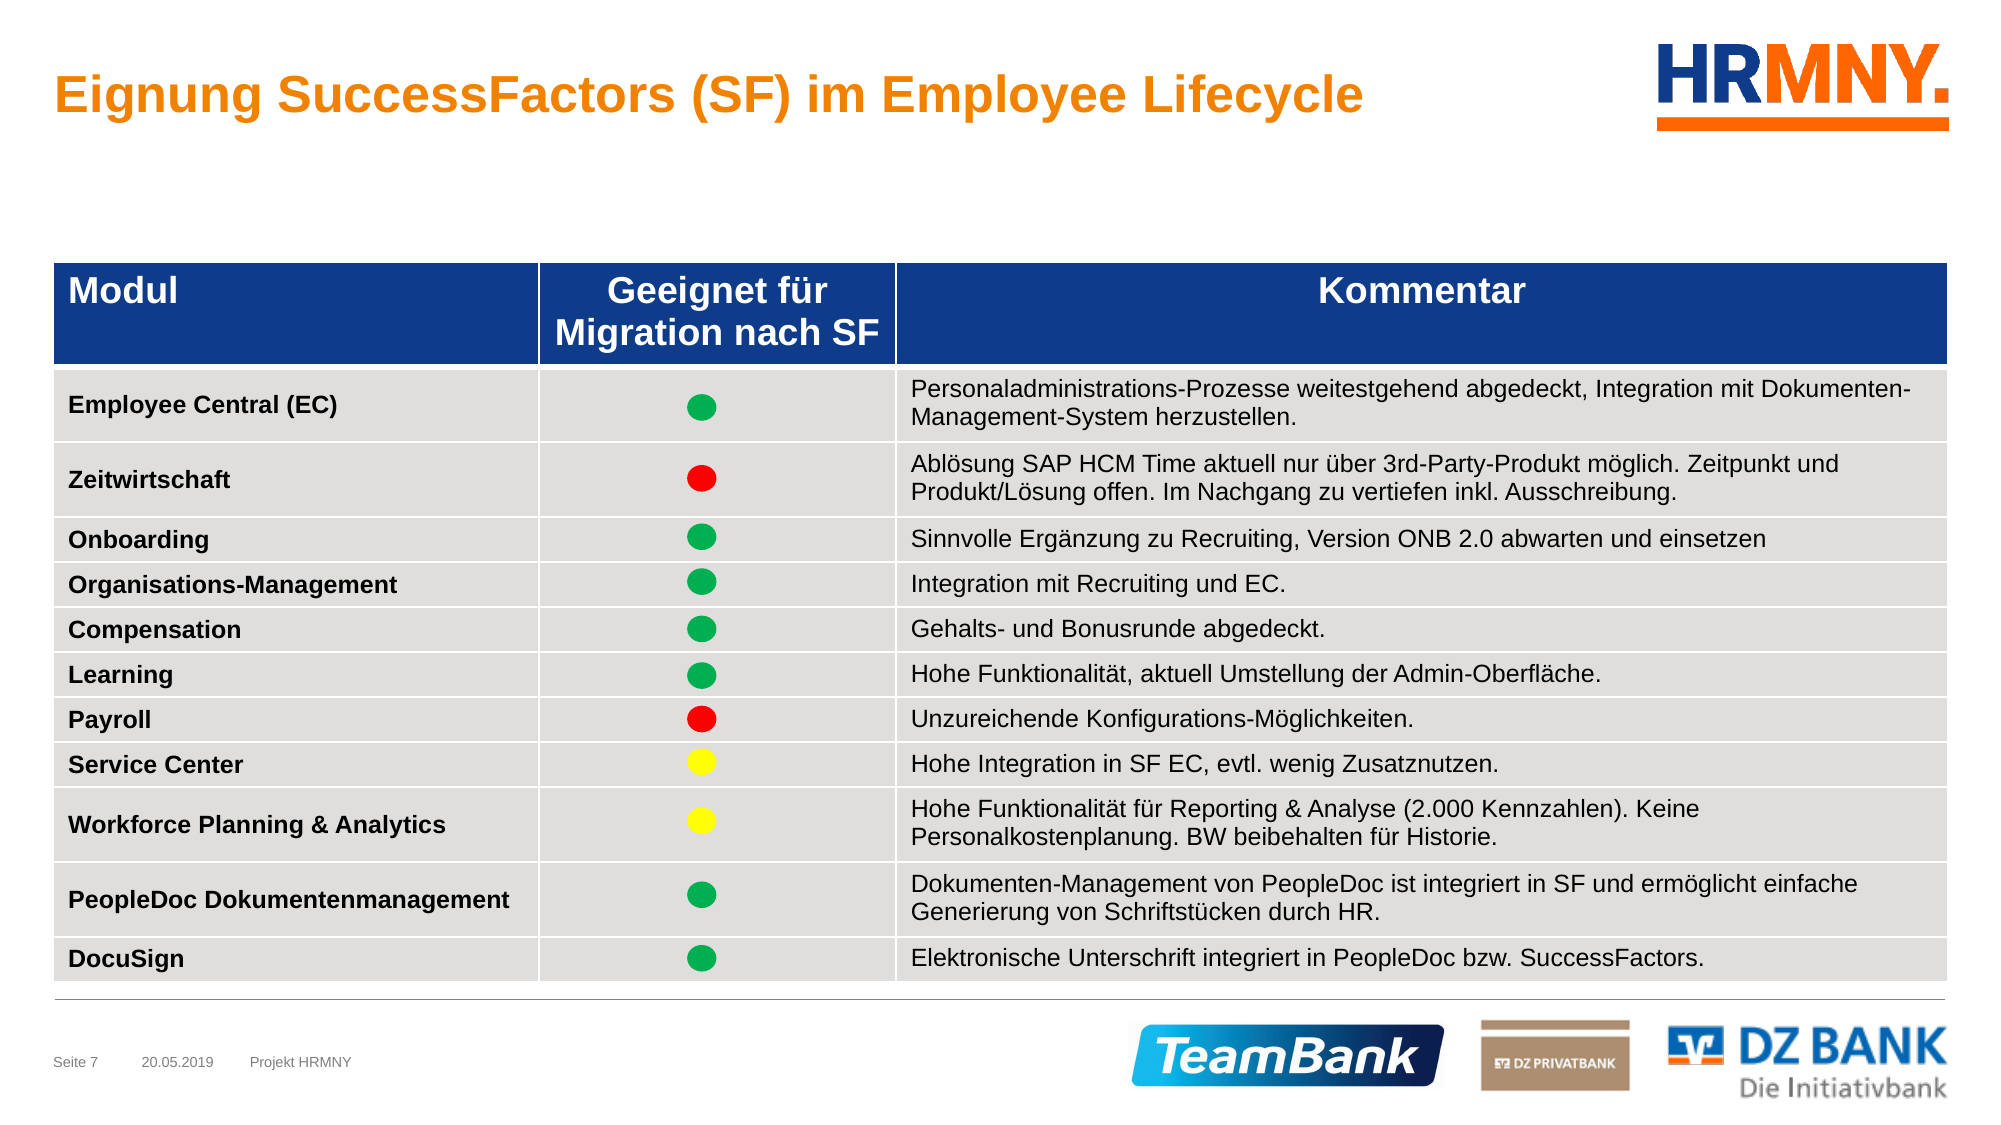

# Eignung SuccessFactors (SF) im Employee Lifecycle
HR-Services
| Modul | Geeignet für Migration nach SF | Kommentar |
| --- | --- | --- |
| Employee Central (EC) |  | Personaladministrations-Prozesse weitestgehend abgedeckt, Integration mit Dokumenten-Management-System herzustellen. |
| Zeitwirtschaft |  | Ablösung SAP HCM Time aktuell nur über 3rd-Party-Produkt möglich. Zeitpunkt und Produkt/Lösung offen. Im Nachgang zu vertiefen inkl. Ausschreibung. |
| Onboarding |  | Sinnvolle Ergänzung zu Recruiting, Version ONB 2.0 abwarten und einsetzen |
| Organisations-Management |  | Integration mit Recruiting und EC. |
| Compensation |  | Gehalts- und Bonusrunde abgedeckt. |
| Learning |  | Hohe Funktionalität, aktuell Umstellung der Admin-Oberfläche. |
| Payroll |  | Unzureichende Konfigurations-Möglichkeiten. |
| Service Center |  | Hohe Integration in SF EC, evtl. wenig Zusatznutzen. |
| Workforce Planning & Analytics |  | Hohe Funktionalität für Reporting & Analyse (2.000 Kennzahlen). Keine Personalkostenplanung. BW beibehalten für Historie. |
| PeopleDoc Dokumentenmanagement |  | Dokumenten-Management von PeopleDoc ist integriert in SF und ermöglicht einfache Generierung von Schriftstücken durch HR. |
| DocuSign |  | Elektronische Unterschrift integriert in PeopleDoc bzw. SuccessFactors. |

Seite 7
20.05.2019
Projekt HRMNY